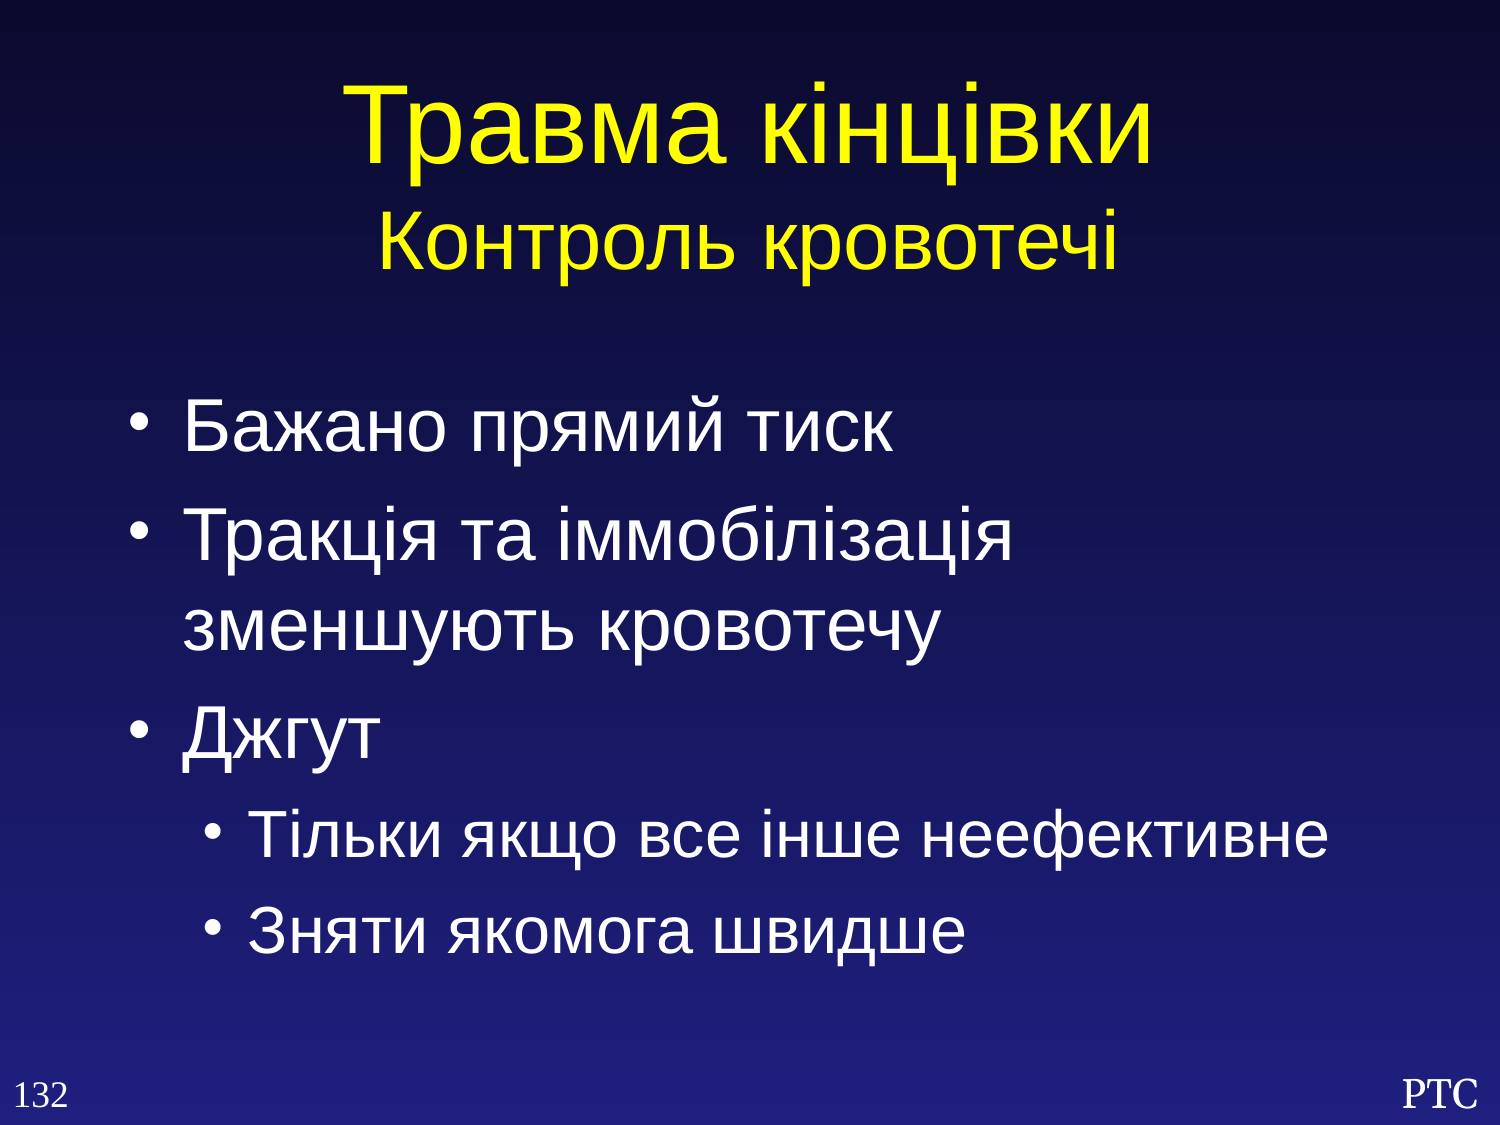

Травма кінцівки
Контроль кровотечі
Бажано прямий тиск
Тракція та іммобілізація зменшують кровотечу
Джгут
Тільки якщо все інше неефективне
Зняти якомога швидше

132